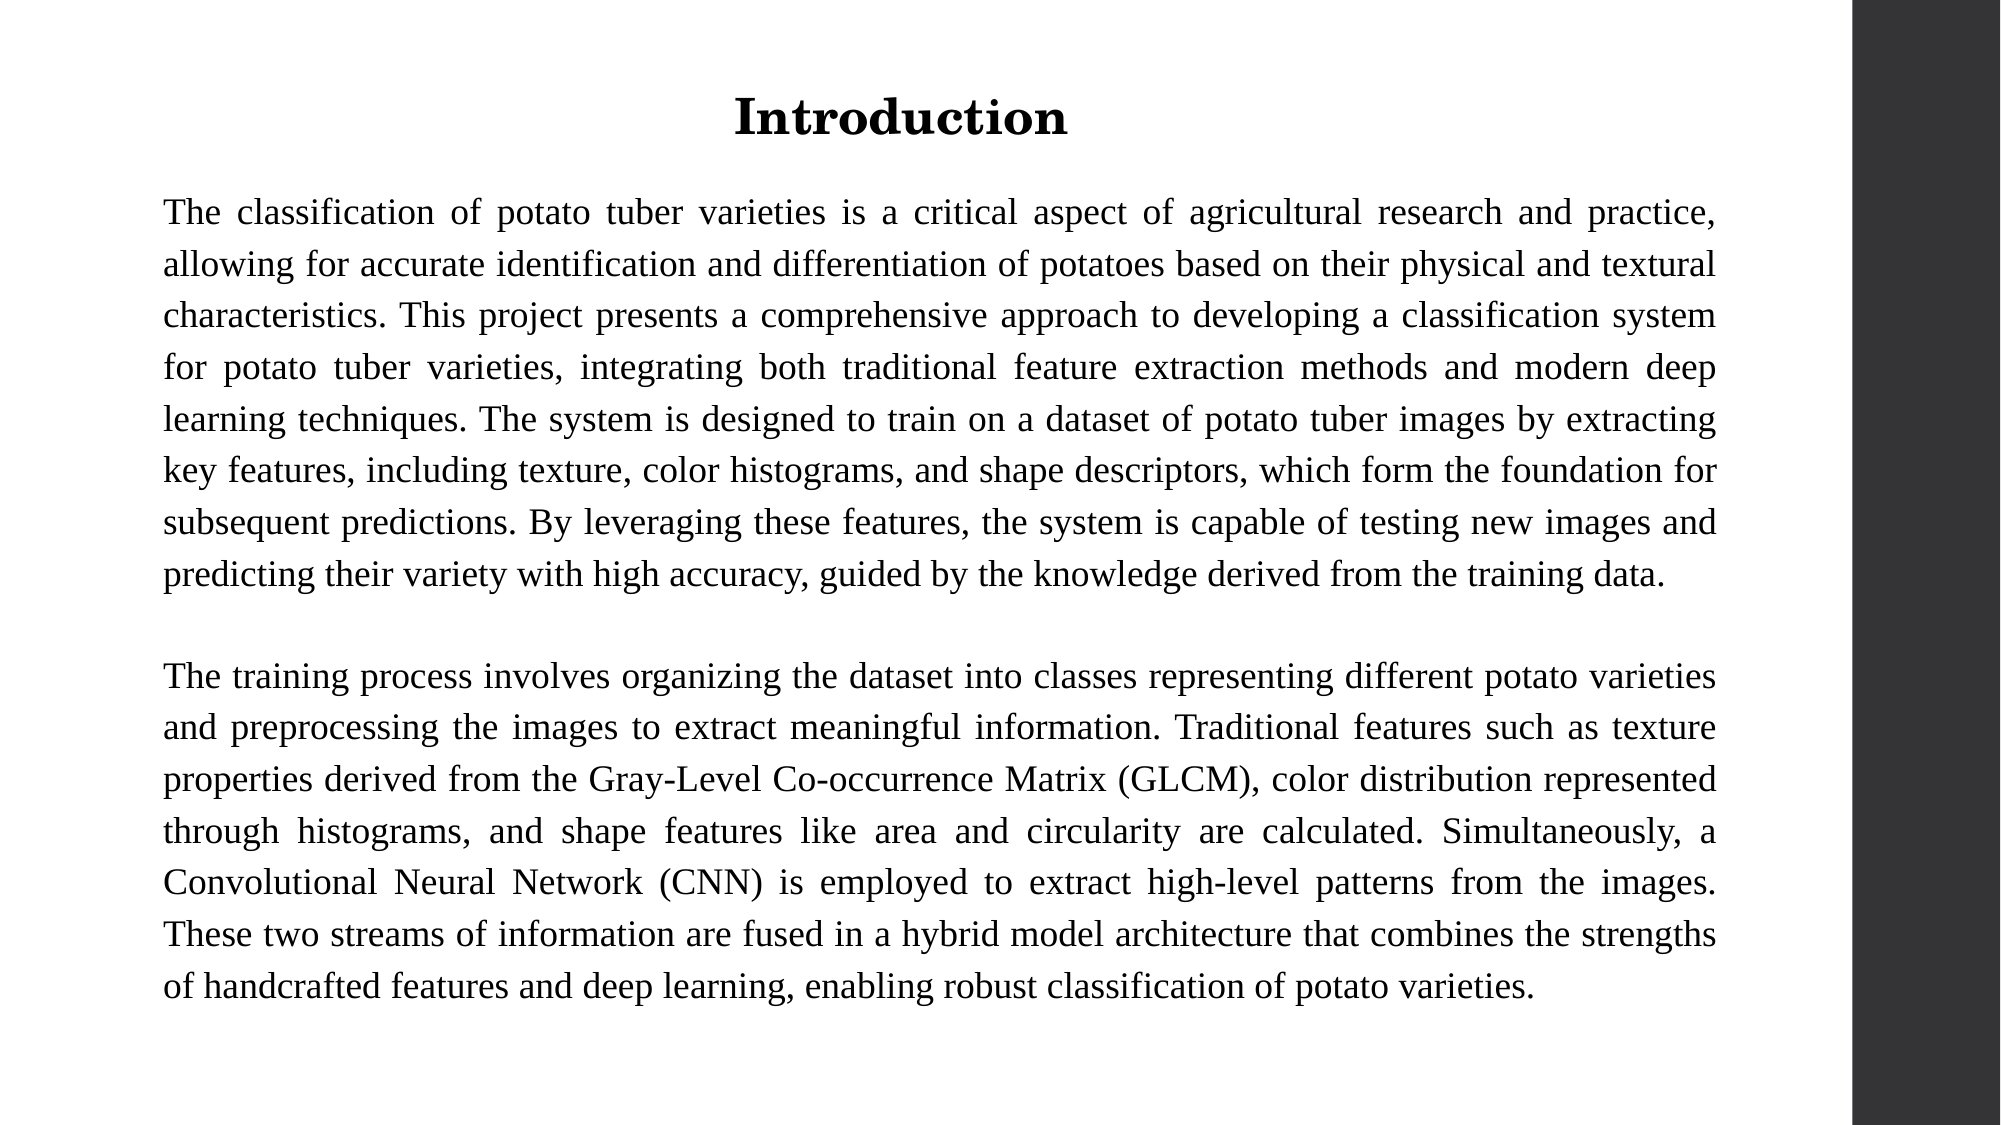

Introduction
The classification of potato tuber varieties is a critical aspect of agricultural research and practice, allowing for accurate identification and differentiation of potatoes based on their physical and textural characteristics. This project presents a comprehensive approach to developing a classification system for potato tuber varieties, integrating both traditional feature extraction methods and modern deep learning techniques. The system is designed to train on a dataset of potato tuber images by extracting key features, including texture, color histograms, and shape descriptors, which form the foundation for subsequent predictions. By leveraging these features, the system is capable of testing new images and predicting their variety with high accuracy, guided by the knowledge derived from the training data.
The training process involves organizing the dataset into classes representing different potato varieties and preprocessing the images to extract meaningful information. Traditional features such as texture properties derived from the Gray-Level Co-occurrence Matrix (GLCM), color distribution represented through histograms, and shape features like area and circularity are calculated. Simultaneously, a Convolutional Neural Network (CNN) is employed to extract high-level patterns from the images. These two streams of information are fused in a hybrid model architecture that combines the strengths of handcrafted features and deep learning, enabling robust classification of potato varieties.